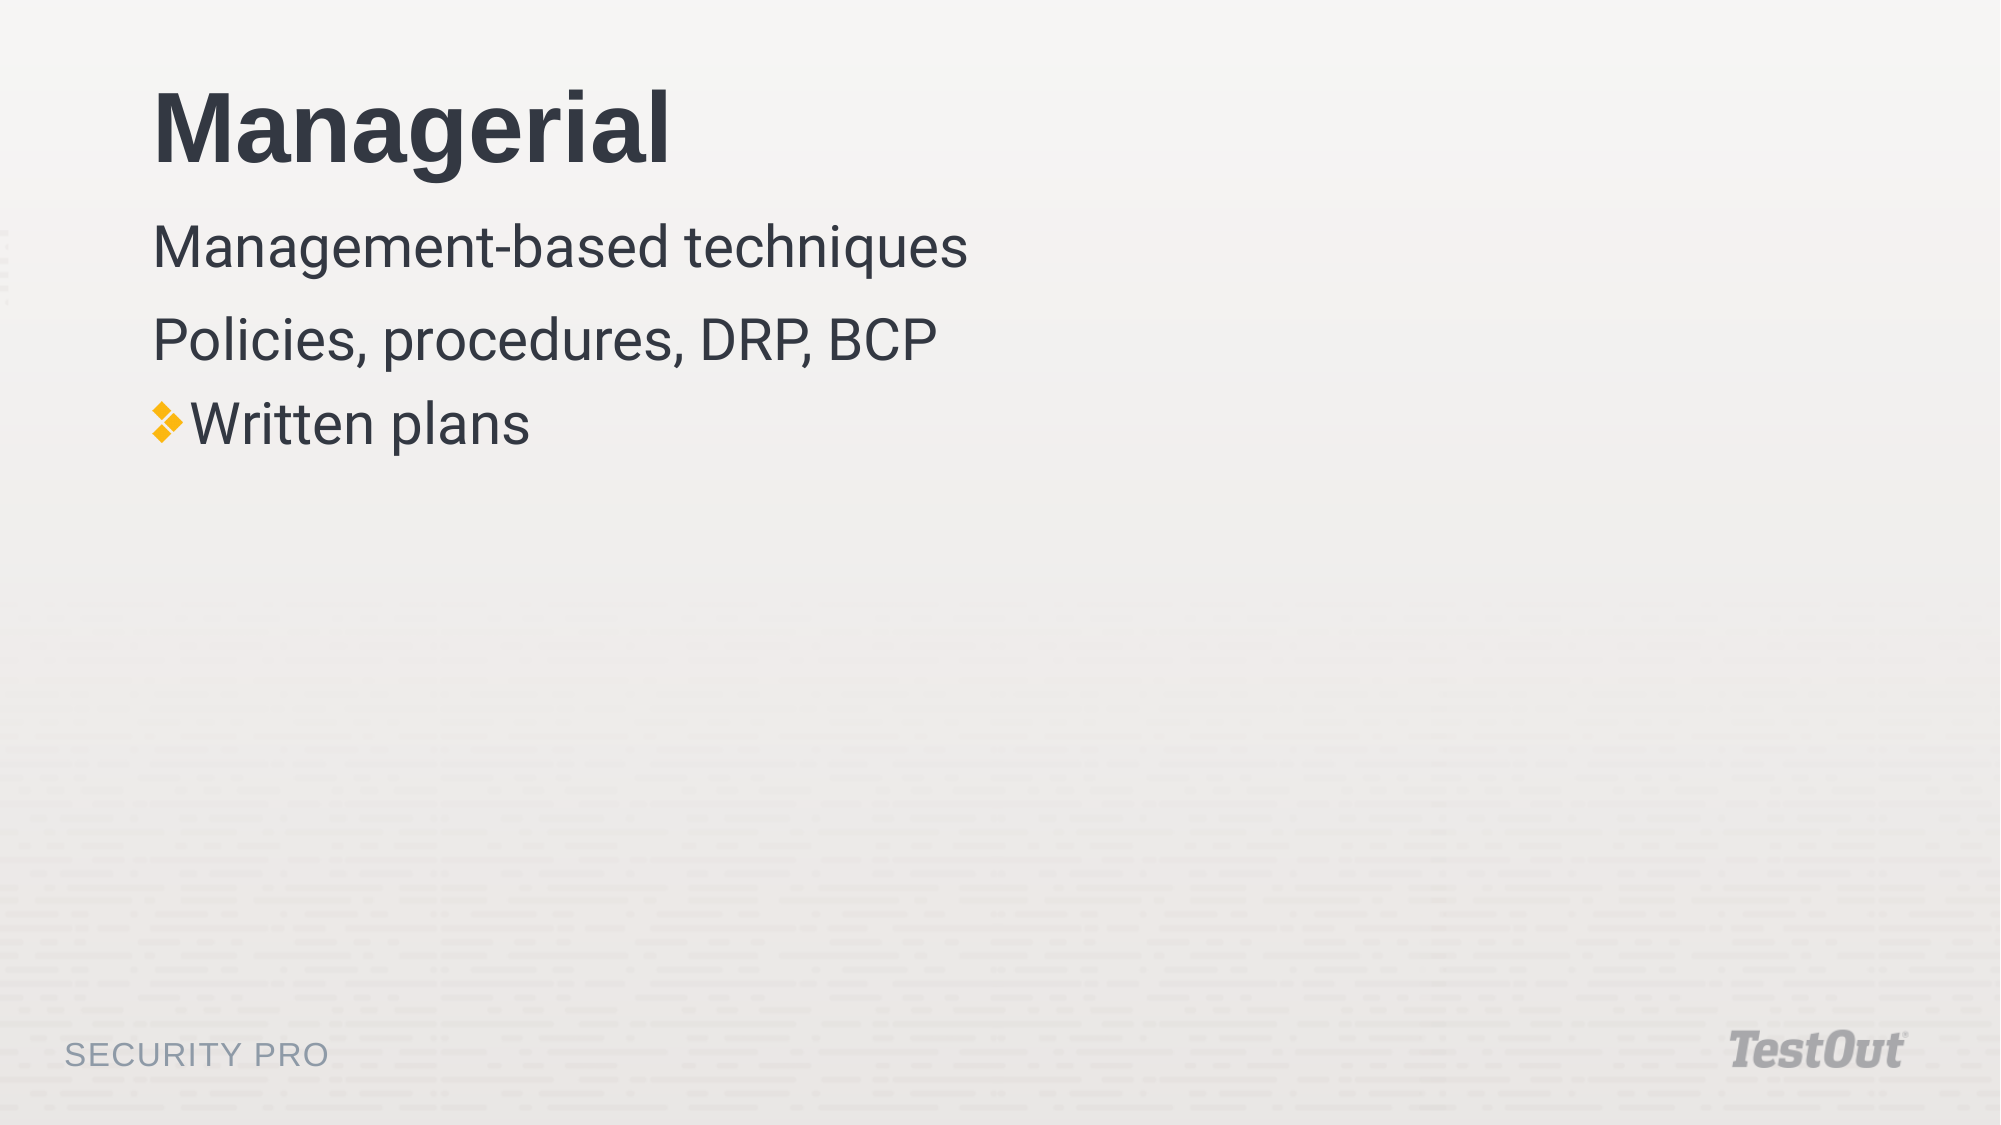

# Managerial
Management-based techniques
Policies, procedures, DRP, BCP
Written plans
Security Pro